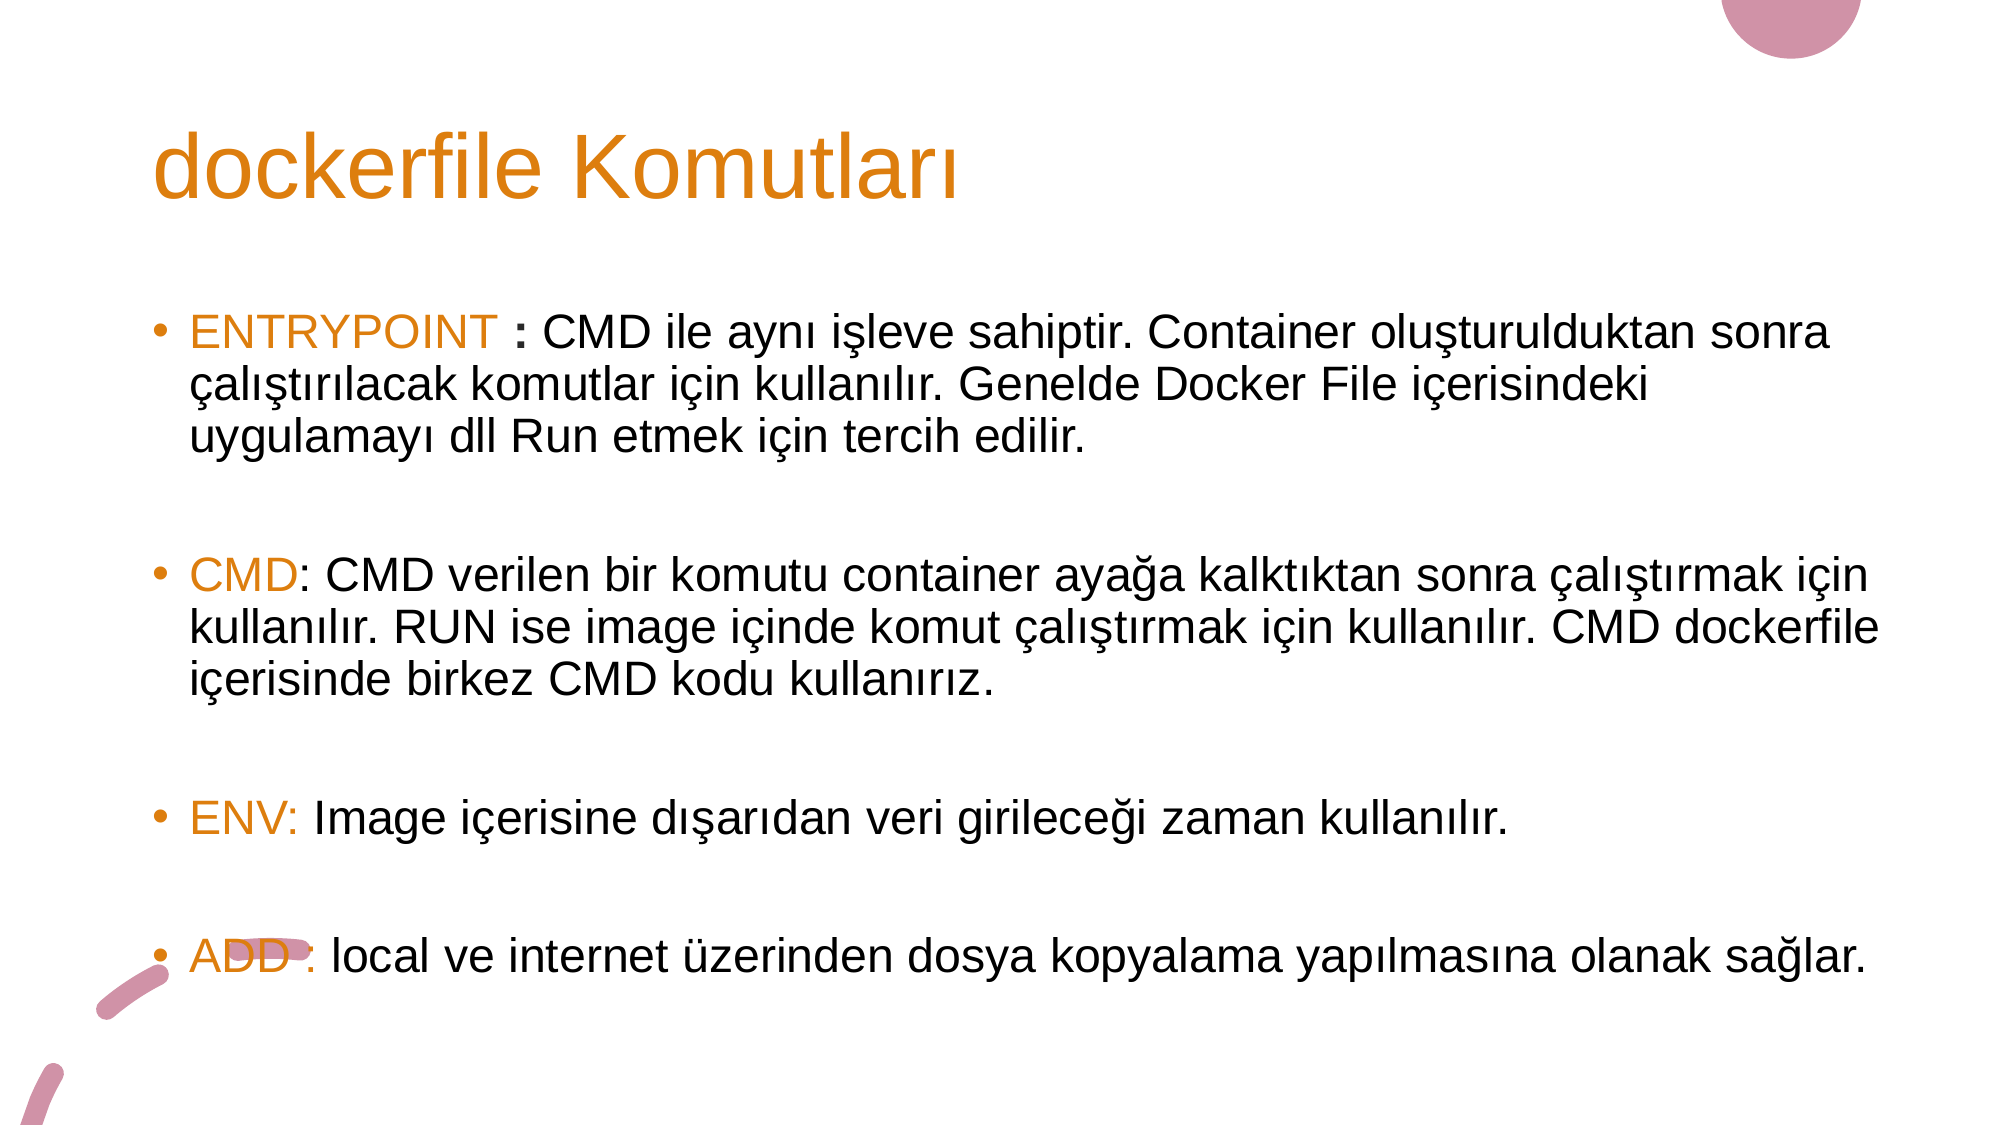

# dockerfile Komutları
ENTRYPOINT : CMD ile aynı işleve sahiptir. Container oluşturulduktan sonra çalıştırılacak komutlar için kullanılır. Genelde Docker File içerisindeki uygulamayı dll Run etmek için tercih edilir.

CMD: CMD verilen bir komutu container ayağa kalktıktan sonra çalıştırmak için kullanılır. RUN ise image içinde komut çalıştırmak için kullanılır. CMD dockerfile içerisinde birkez CMD kodu kullanırız.

ENV: Image içerisine dışarıdan veri girileceği zaman kullanılır.

ADD : local ve internet üzerinden dosya kopyalama yapılmasına olanak sağlar.